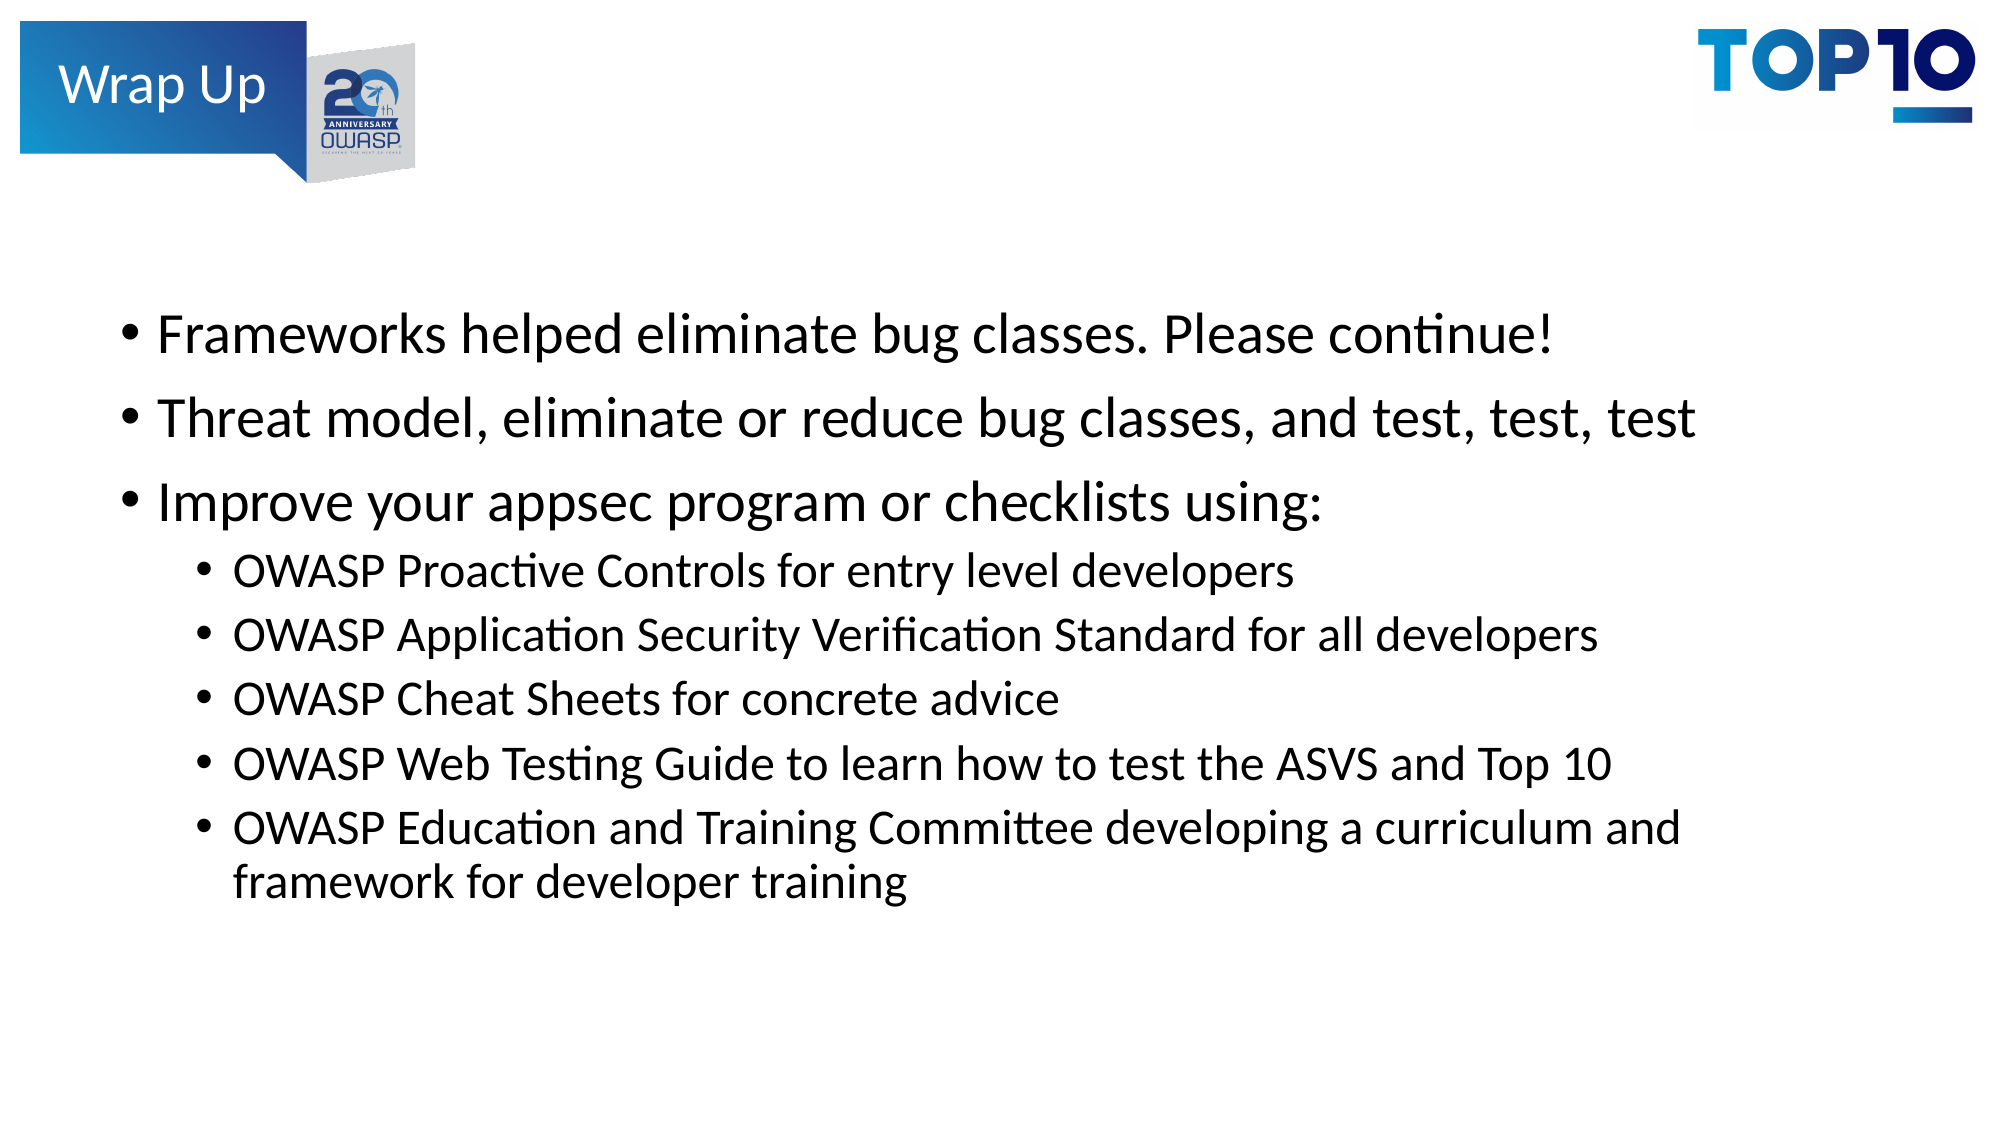

Wrap Up
Frameworks helped eliminate bug classes. Please continue!
Threat model, eliminate or reduce bug classes, and test, test, test
Improve your appsec program or checklists using:
OWASP Proactive Controls for entry level developers
OWASP Application Security Verification Standard for all developers
OWASP Cheat Sheets for concrete advice
OWASP Web Testing Guide to learn how to test the ASVS and Top 10
OWASP Education and Training Committee developing a curriculum and framework for developer training